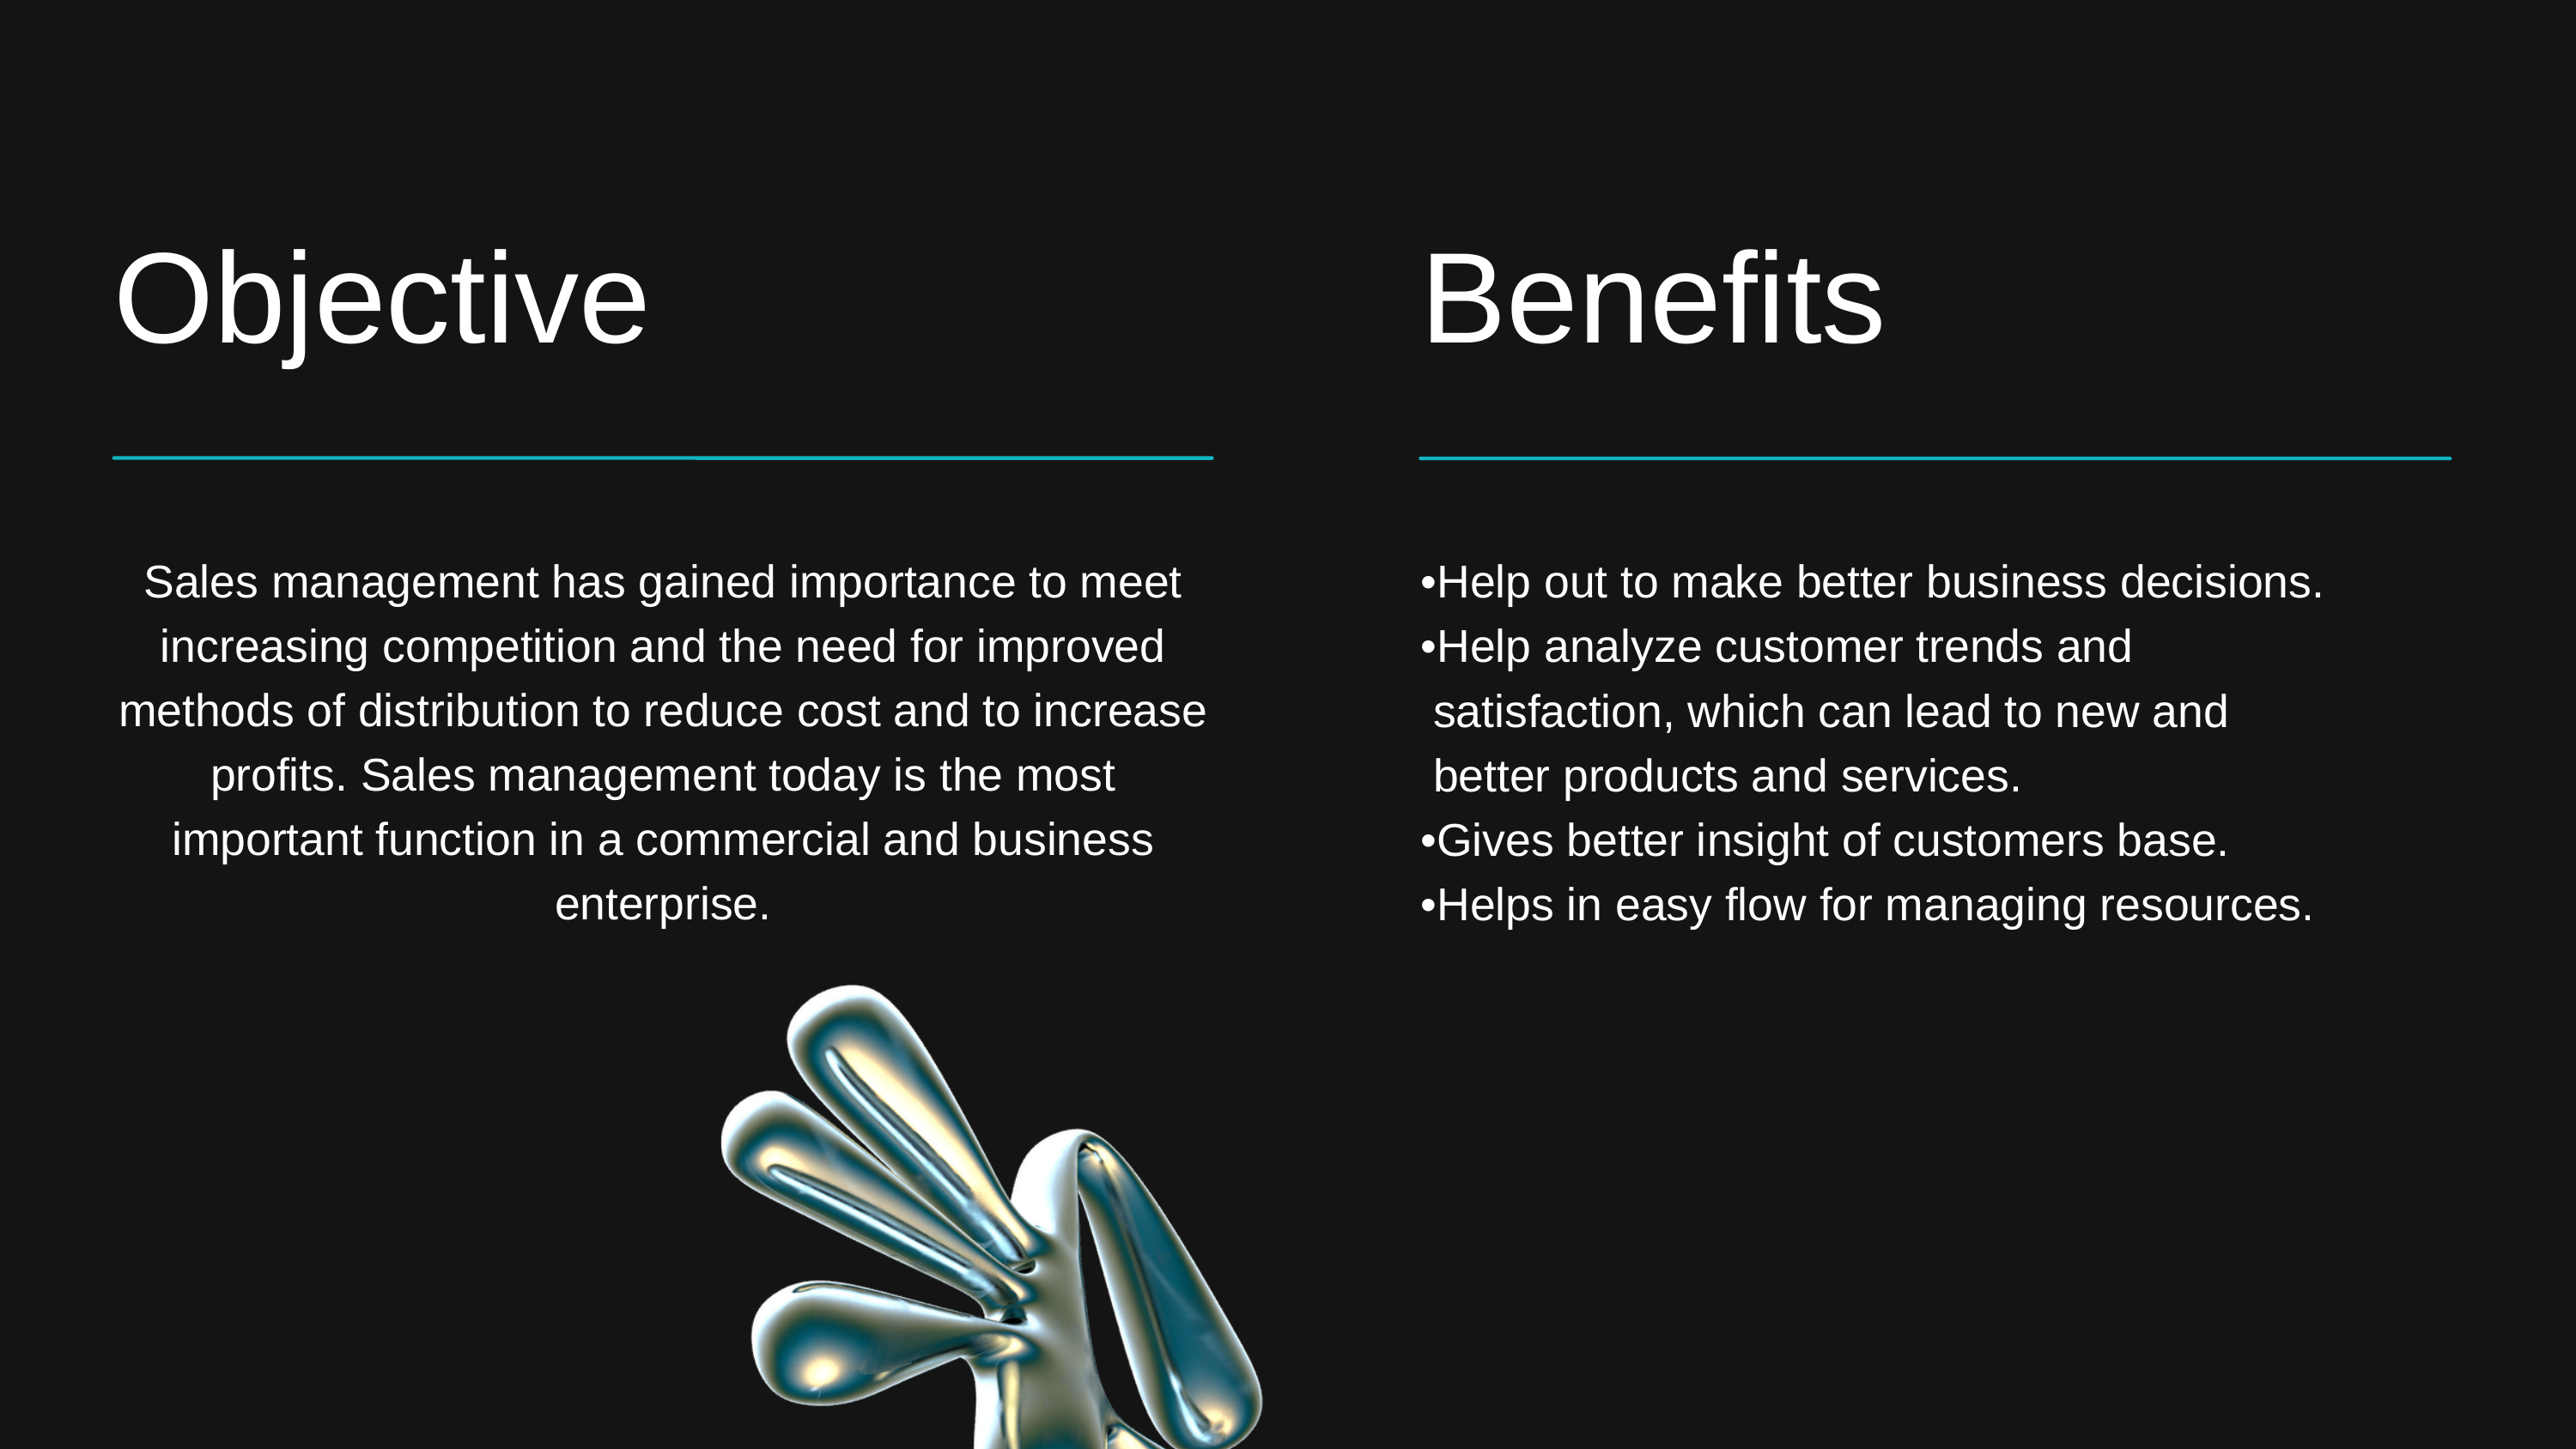

Objective

Sales management has gained importance to meet increasing competition and the need for improved methods of distribution to reduce cost and to increase profits. Sales management today is the most important function in a commercial and business
enterprise.

Benefits

•Help out to make better business decisions.
•Help analyze customer trends and
 satisfaction, which can lead to new and
 better products and services.
•Gives better insight of customers base.
•Helps in easy flow for managing resources.